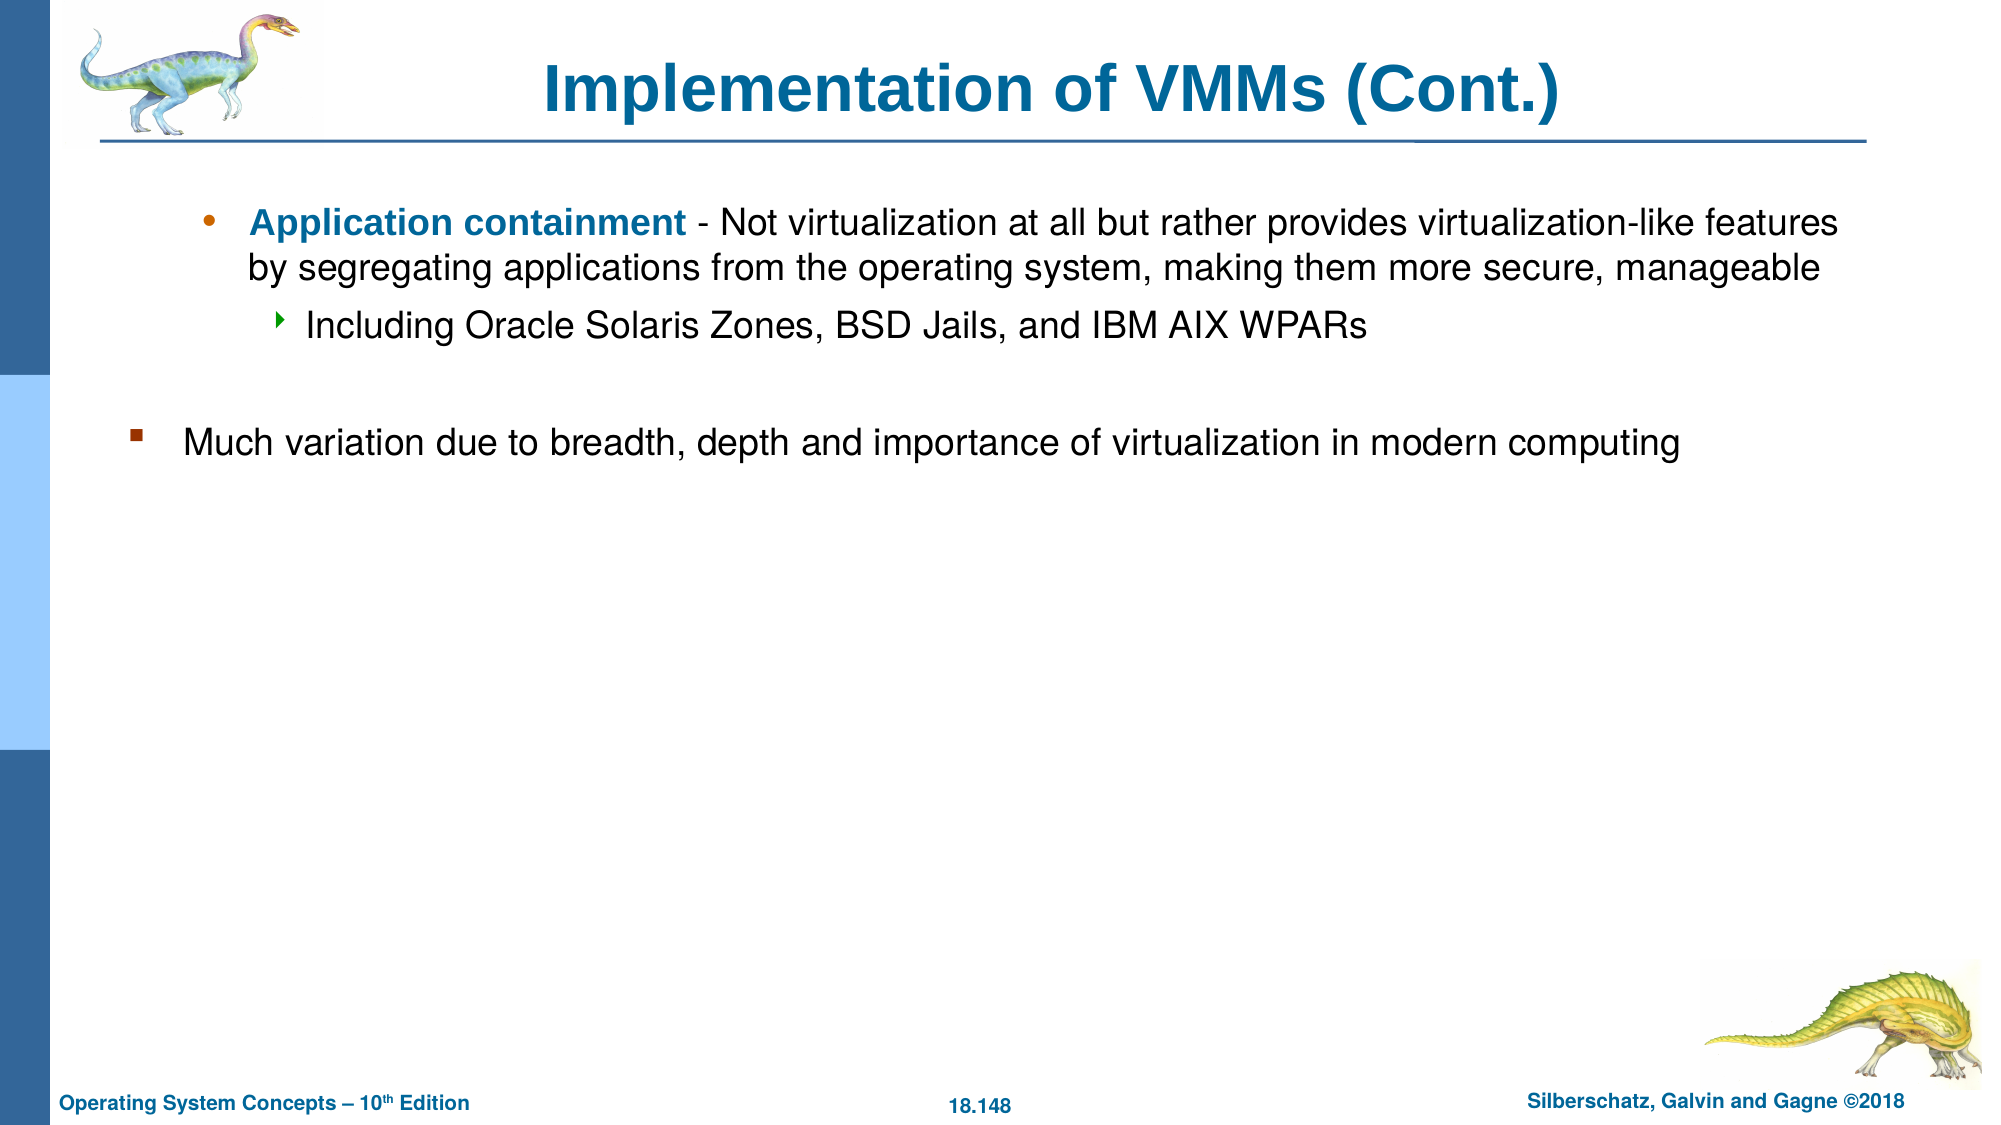

# Implementation of VMMs (Cont.)
Application containment - Not virtualization at all but rather provides virtualization-like features by segregating applications from the operating system, making them more secure, manageable
Including Oracle Solaris Zones, BSD Jails, and IBM AIX WPARs

Much variation due to breadth, depth and importance of virtualization in modern computing